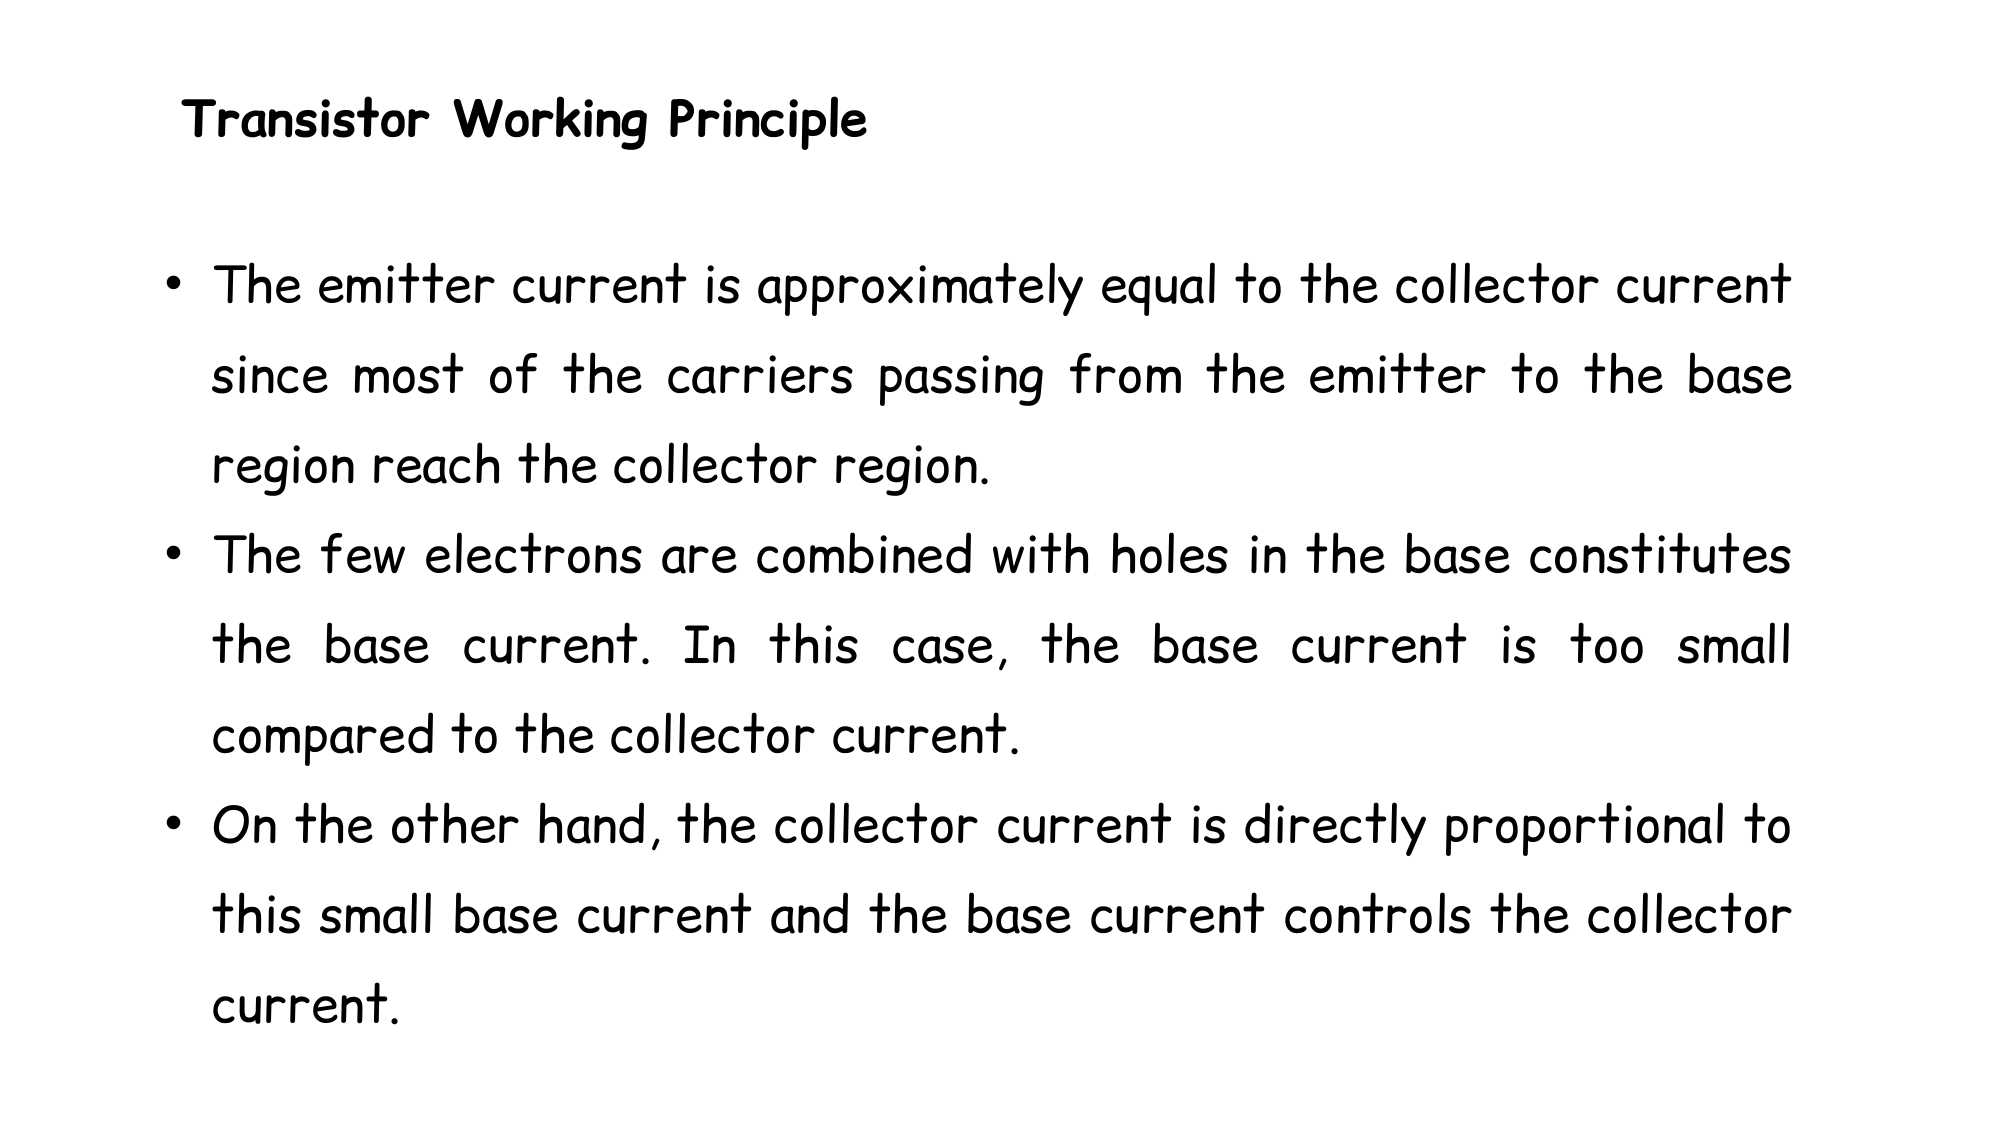

Transistor Working Principle
The emitter current is approximately equal to the collector current since most of the carriers passing from the emitter to the base region reach the collector region.
The few electrons are combined with holes in the base constitutes the base current. In this case, the base current is too small compared to the collector current.
On the other hand, the collector current is directly proportional to this small base current and the base current controls the collector current.